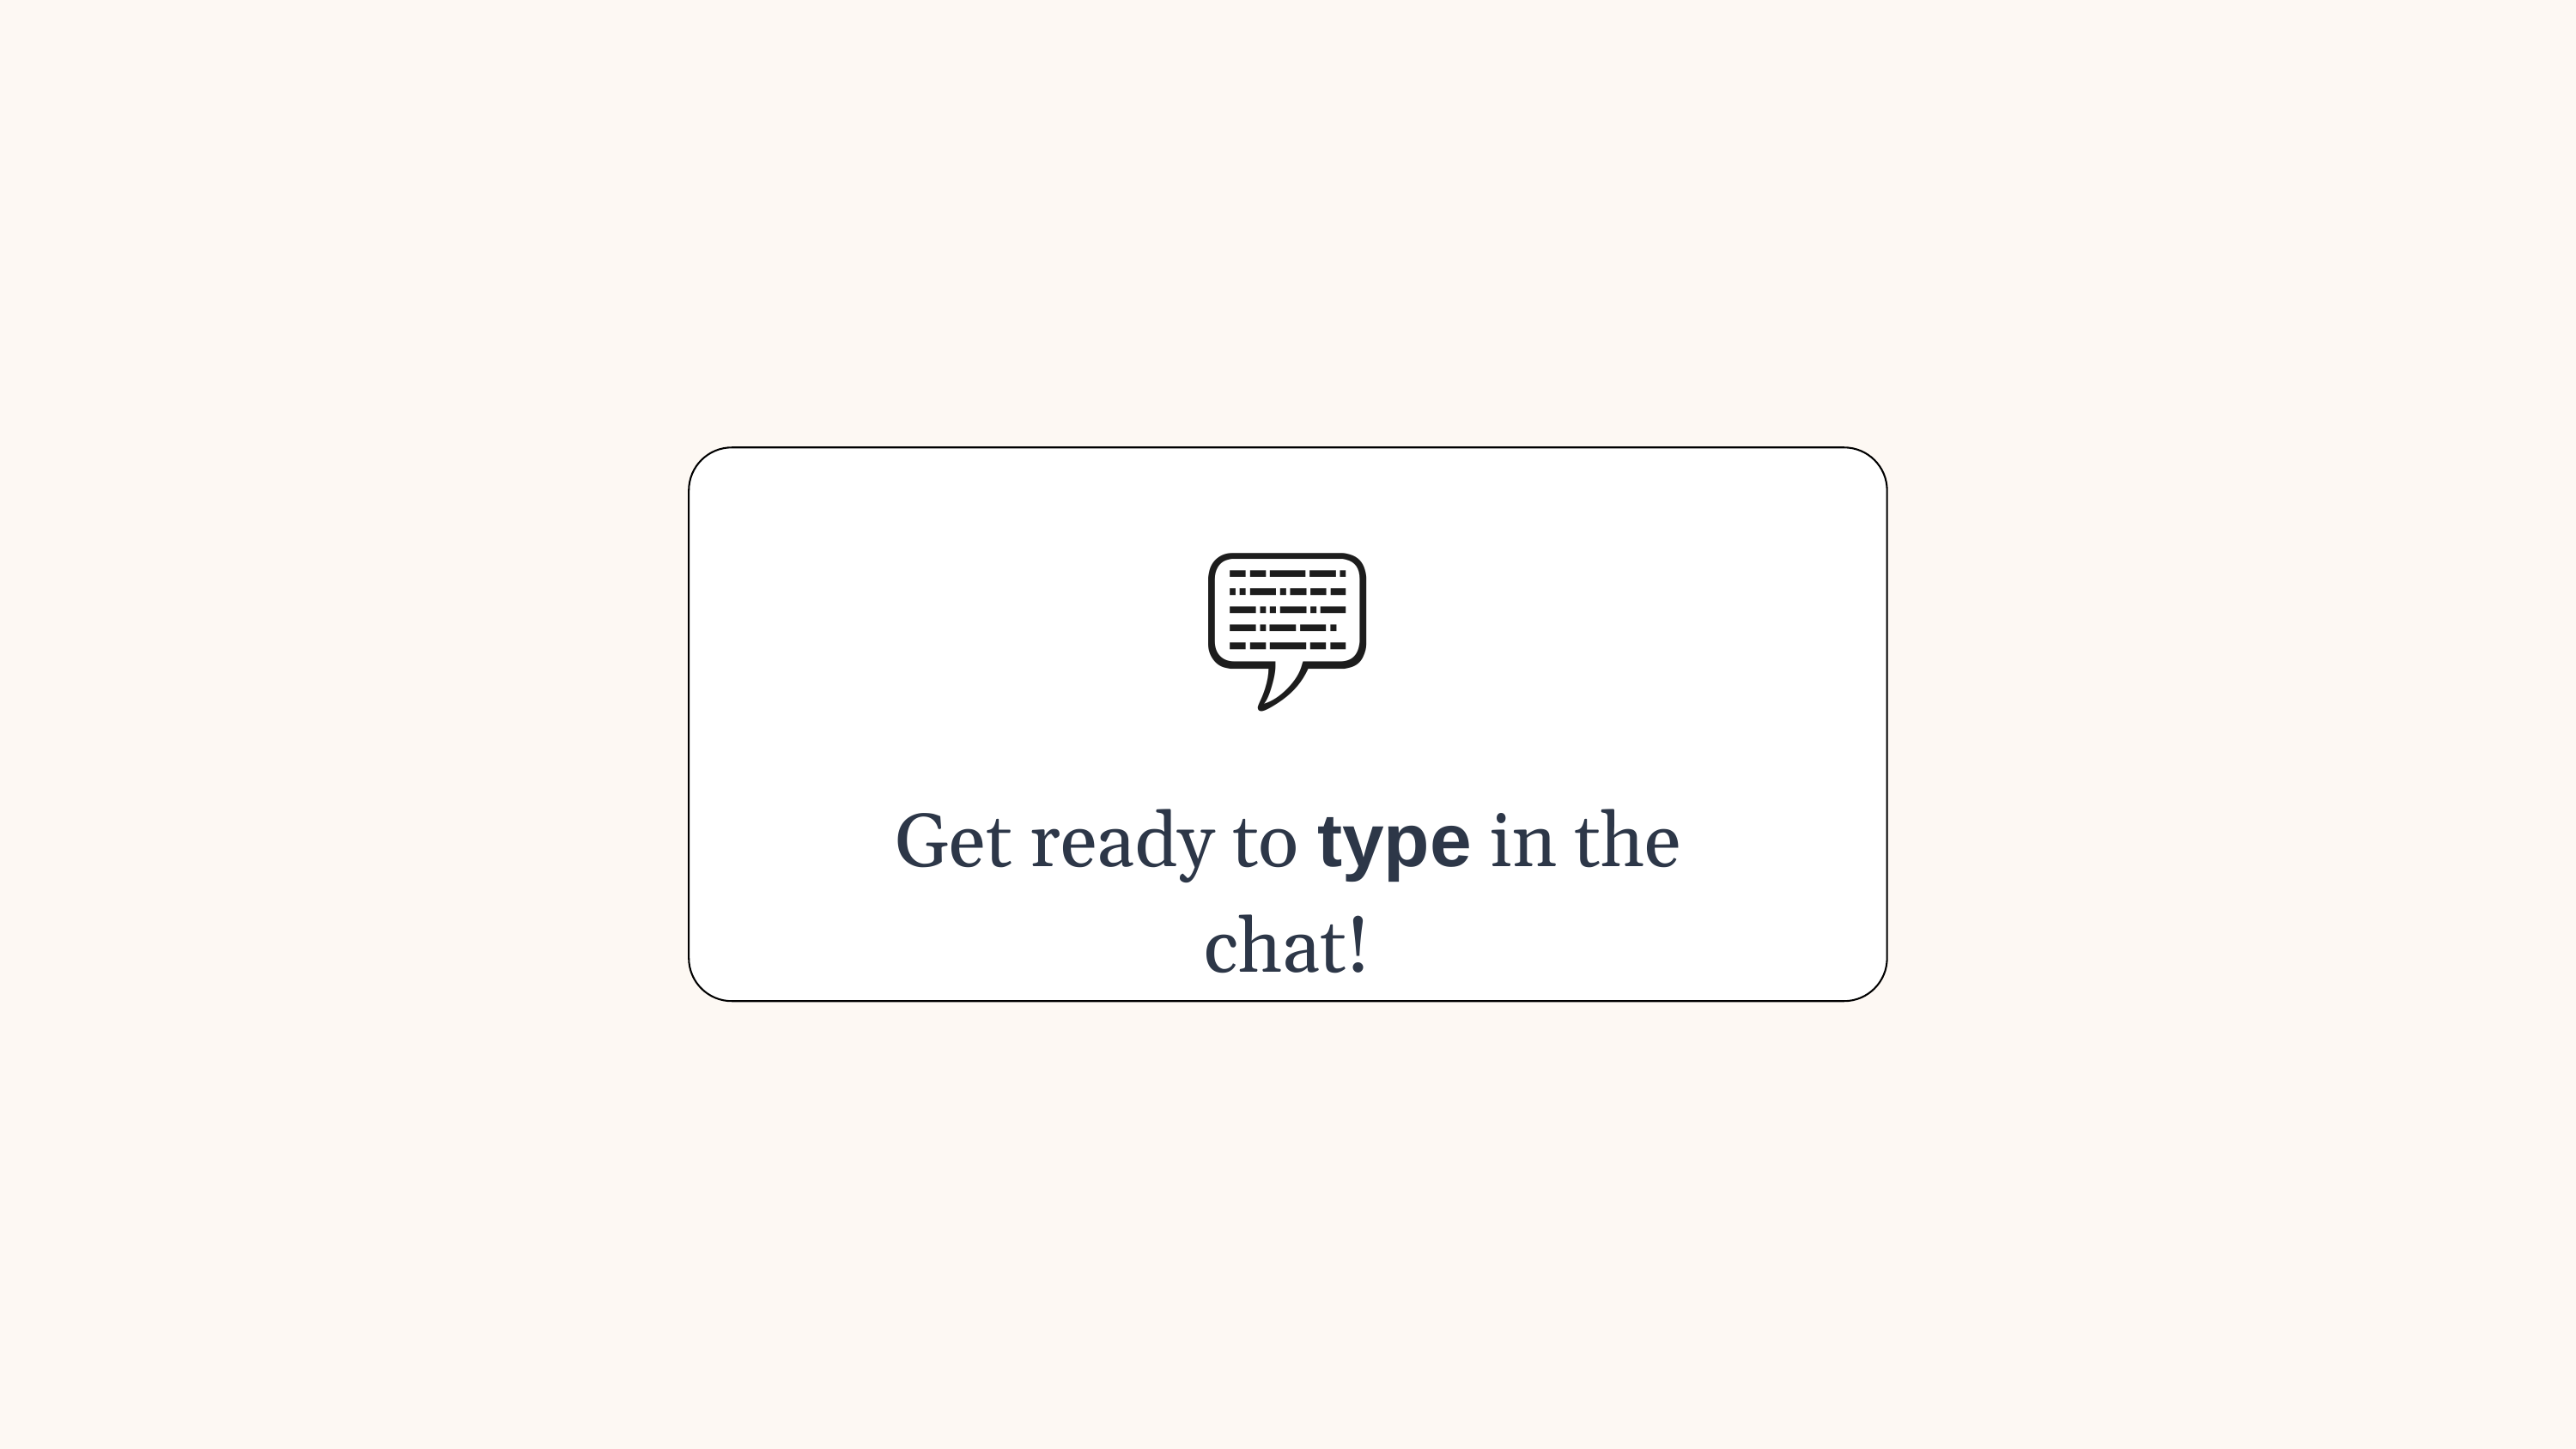

💬
Get ready to type in the chat!